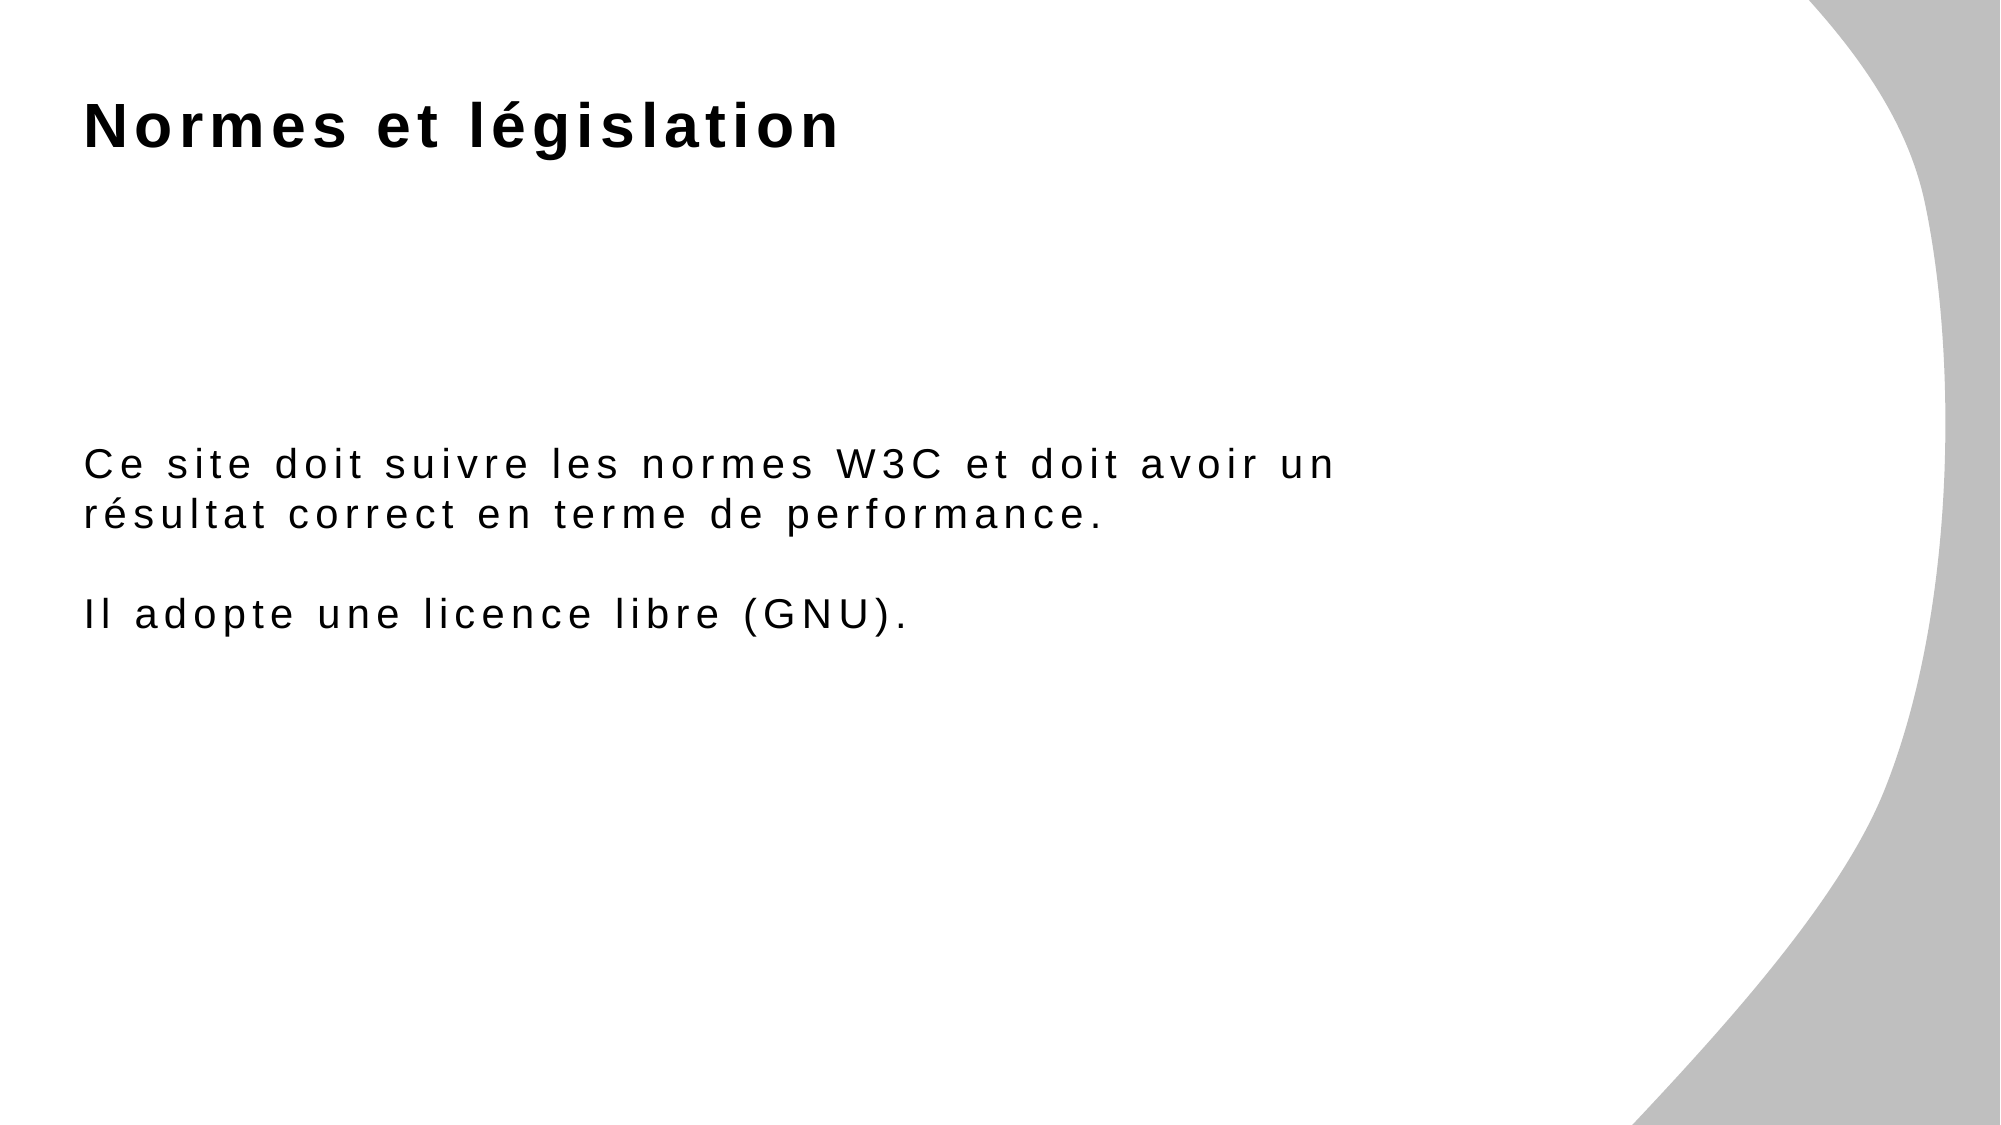

Normes et législation
Ce site doit suivre les normes W3C et doit avoir un résultat correct en terme de performance.

Il adopte une licence libre (GNU).